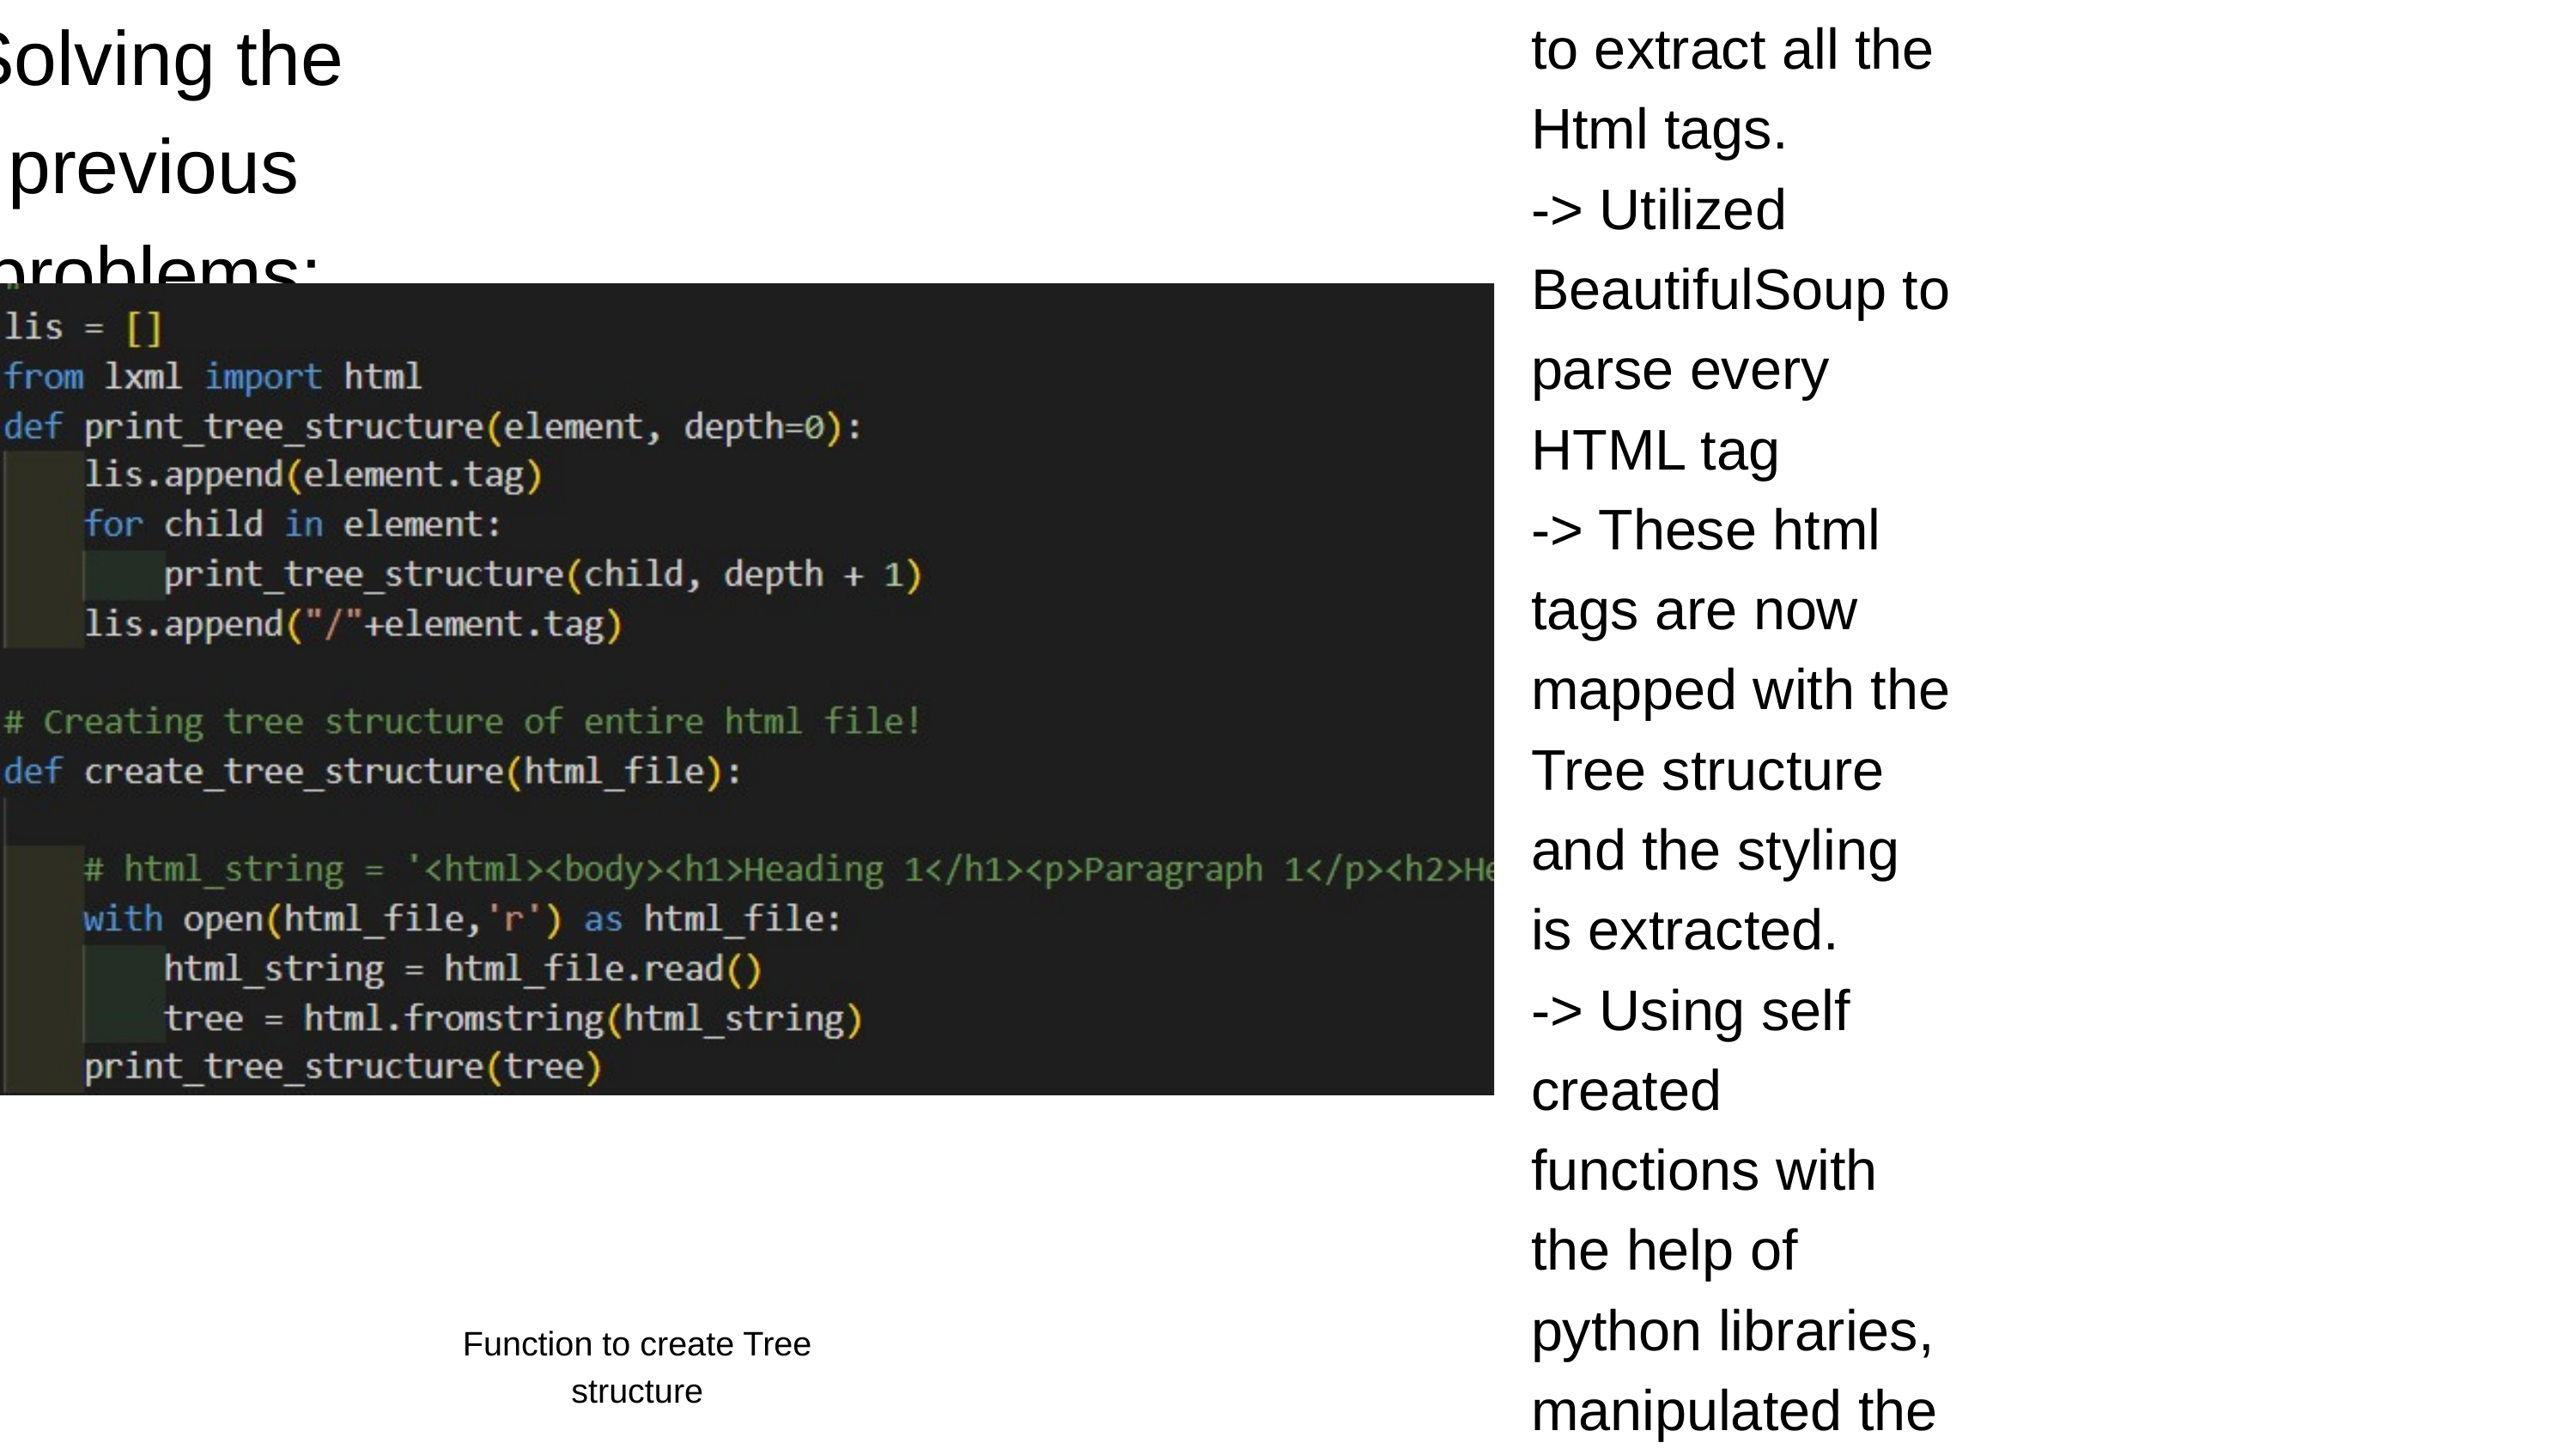

Solving the previous problems:

 Docx file generated is now altered using various steps:
 -> The original HTML file is made inlined styled.
-> Created the Tree structure of entire Html files to extract all the Html tags.
-> Utilized BeautifulSoup to parse every HTML tag
-> These html tags are now mapped with the Tree structure and the styling is extracted.
-> Using self created functions with the help of python libraries, manipulated the whole styling in the docx.

Function to create Tree structure